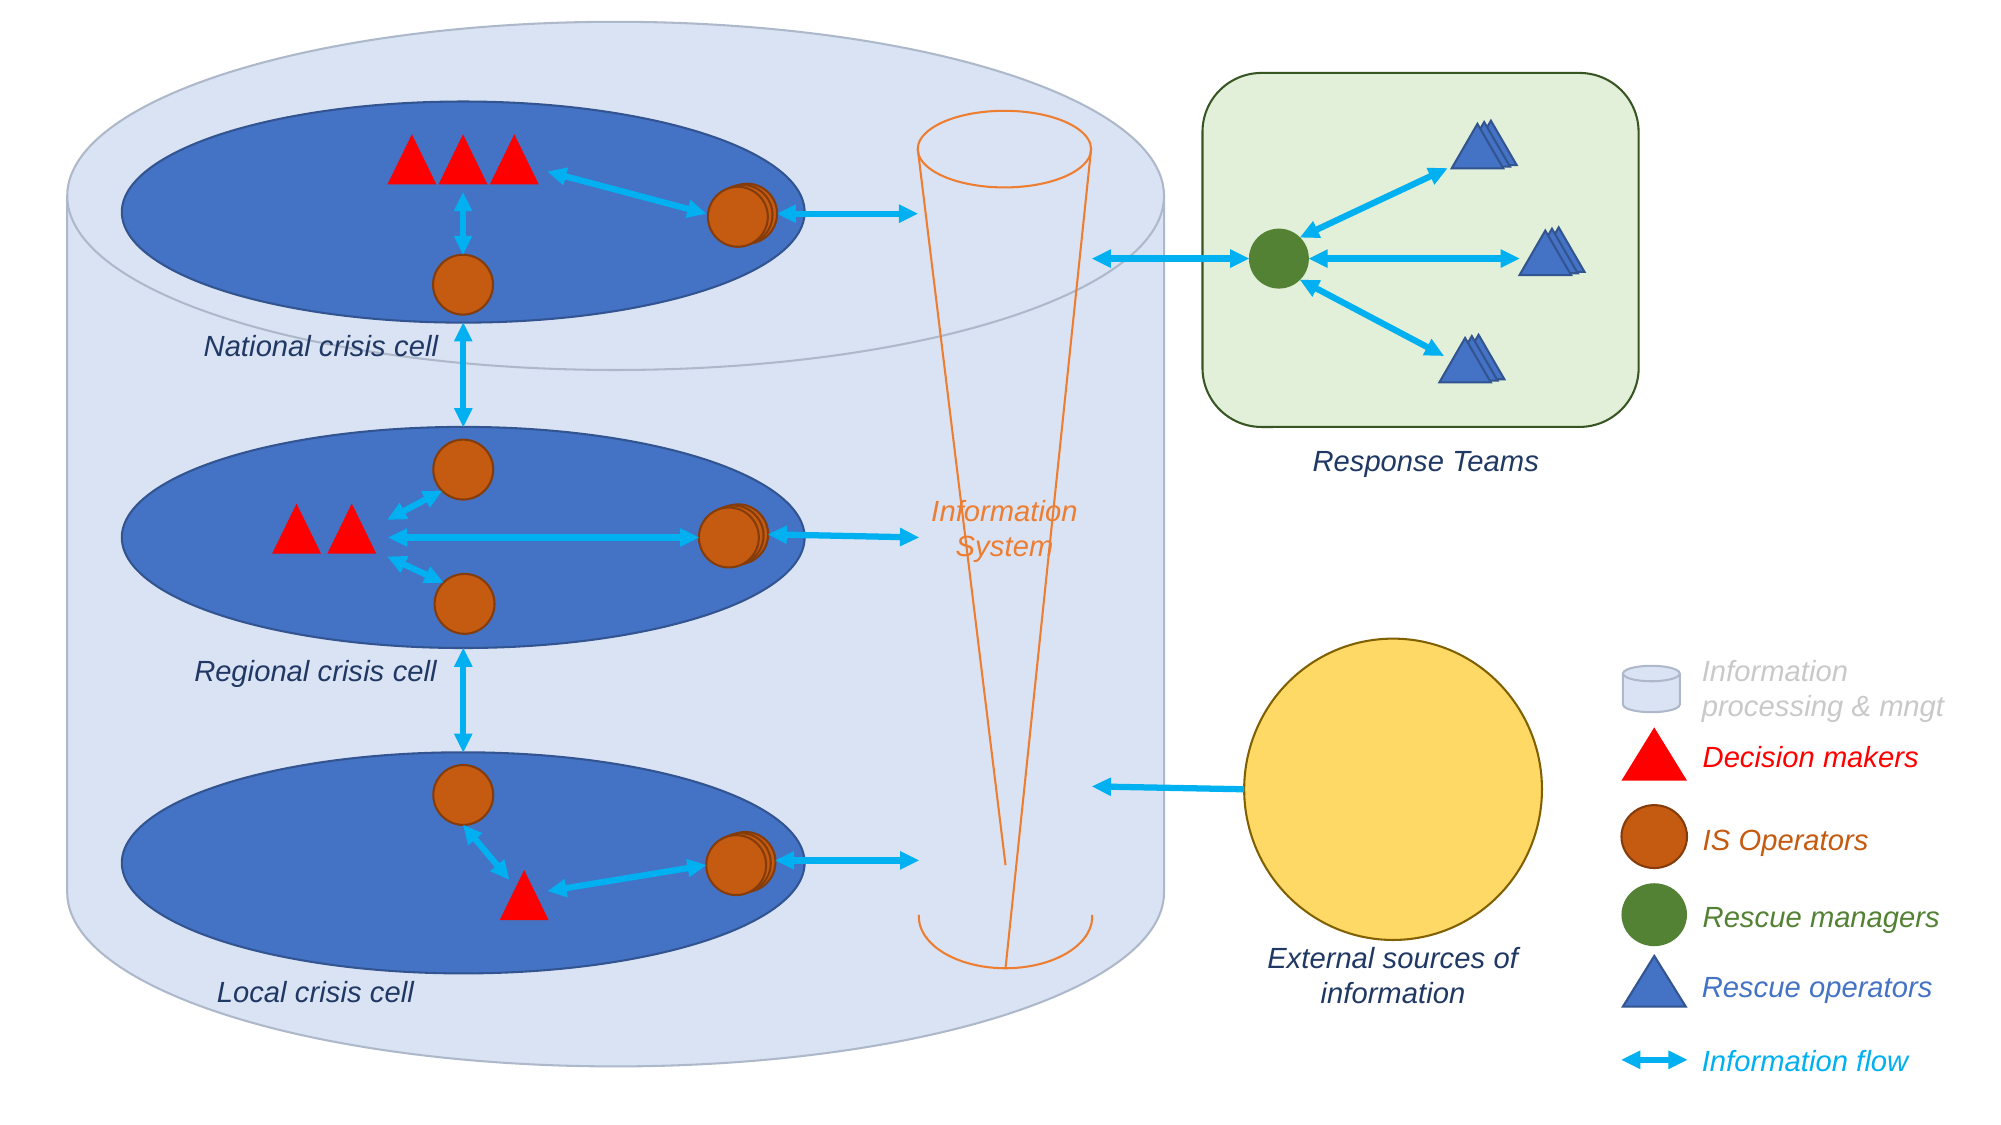

National crisis cell

Response Teams

Information System

Regional crisis cell
Information processing & mngt

Decision makers

IS Operators

Rescue managers
External sources of information

Rescue operators
Local crisis cell
Information flow